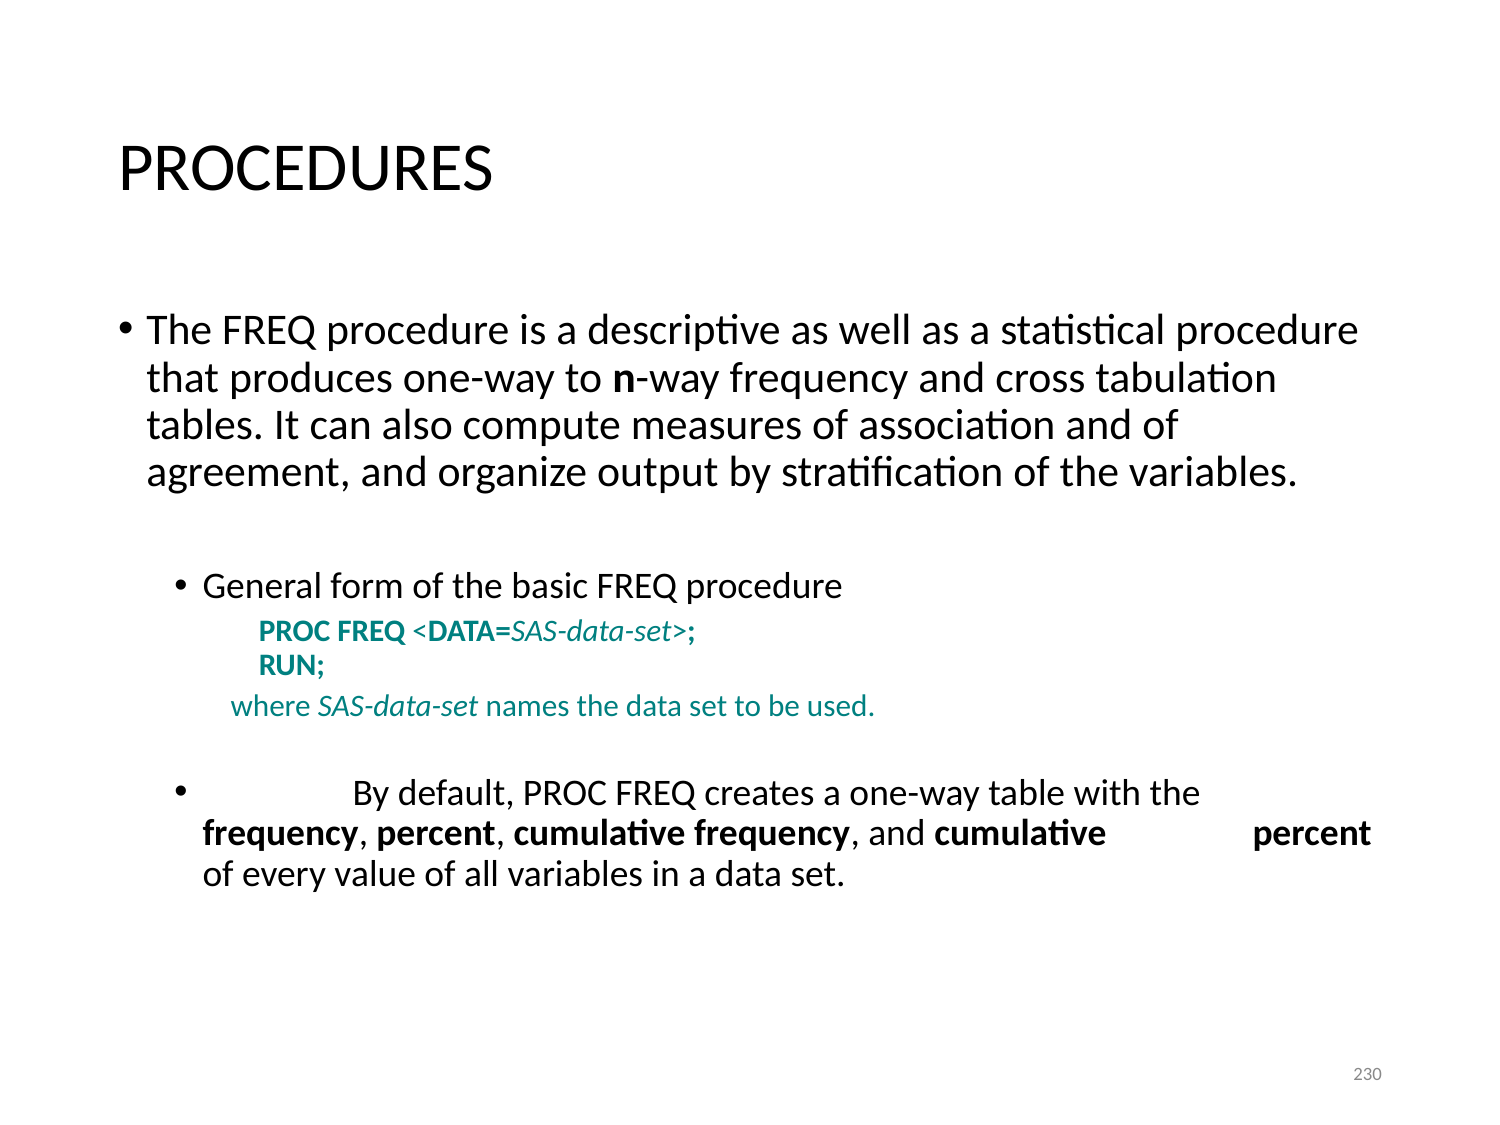

# PROCEDURES
The FREQ procedure is a descriptive as well as a statistical procedure that produces one-way to n-way frequency and cross tabulation tables. It can also compute measures of association and of agreement, and organize output by stratification of the variables.

General form of the basic FREQ procedure
	PROC FREQ <DATA=SAS-data-set>;
RUN;
where SAS-data-set names the data set to be used.

	By default, PROC FREQ creates a one-way table with the 	frequency, percent, cumulative frequency, and cumulative 	percent of every value of all variables in a data set.

230